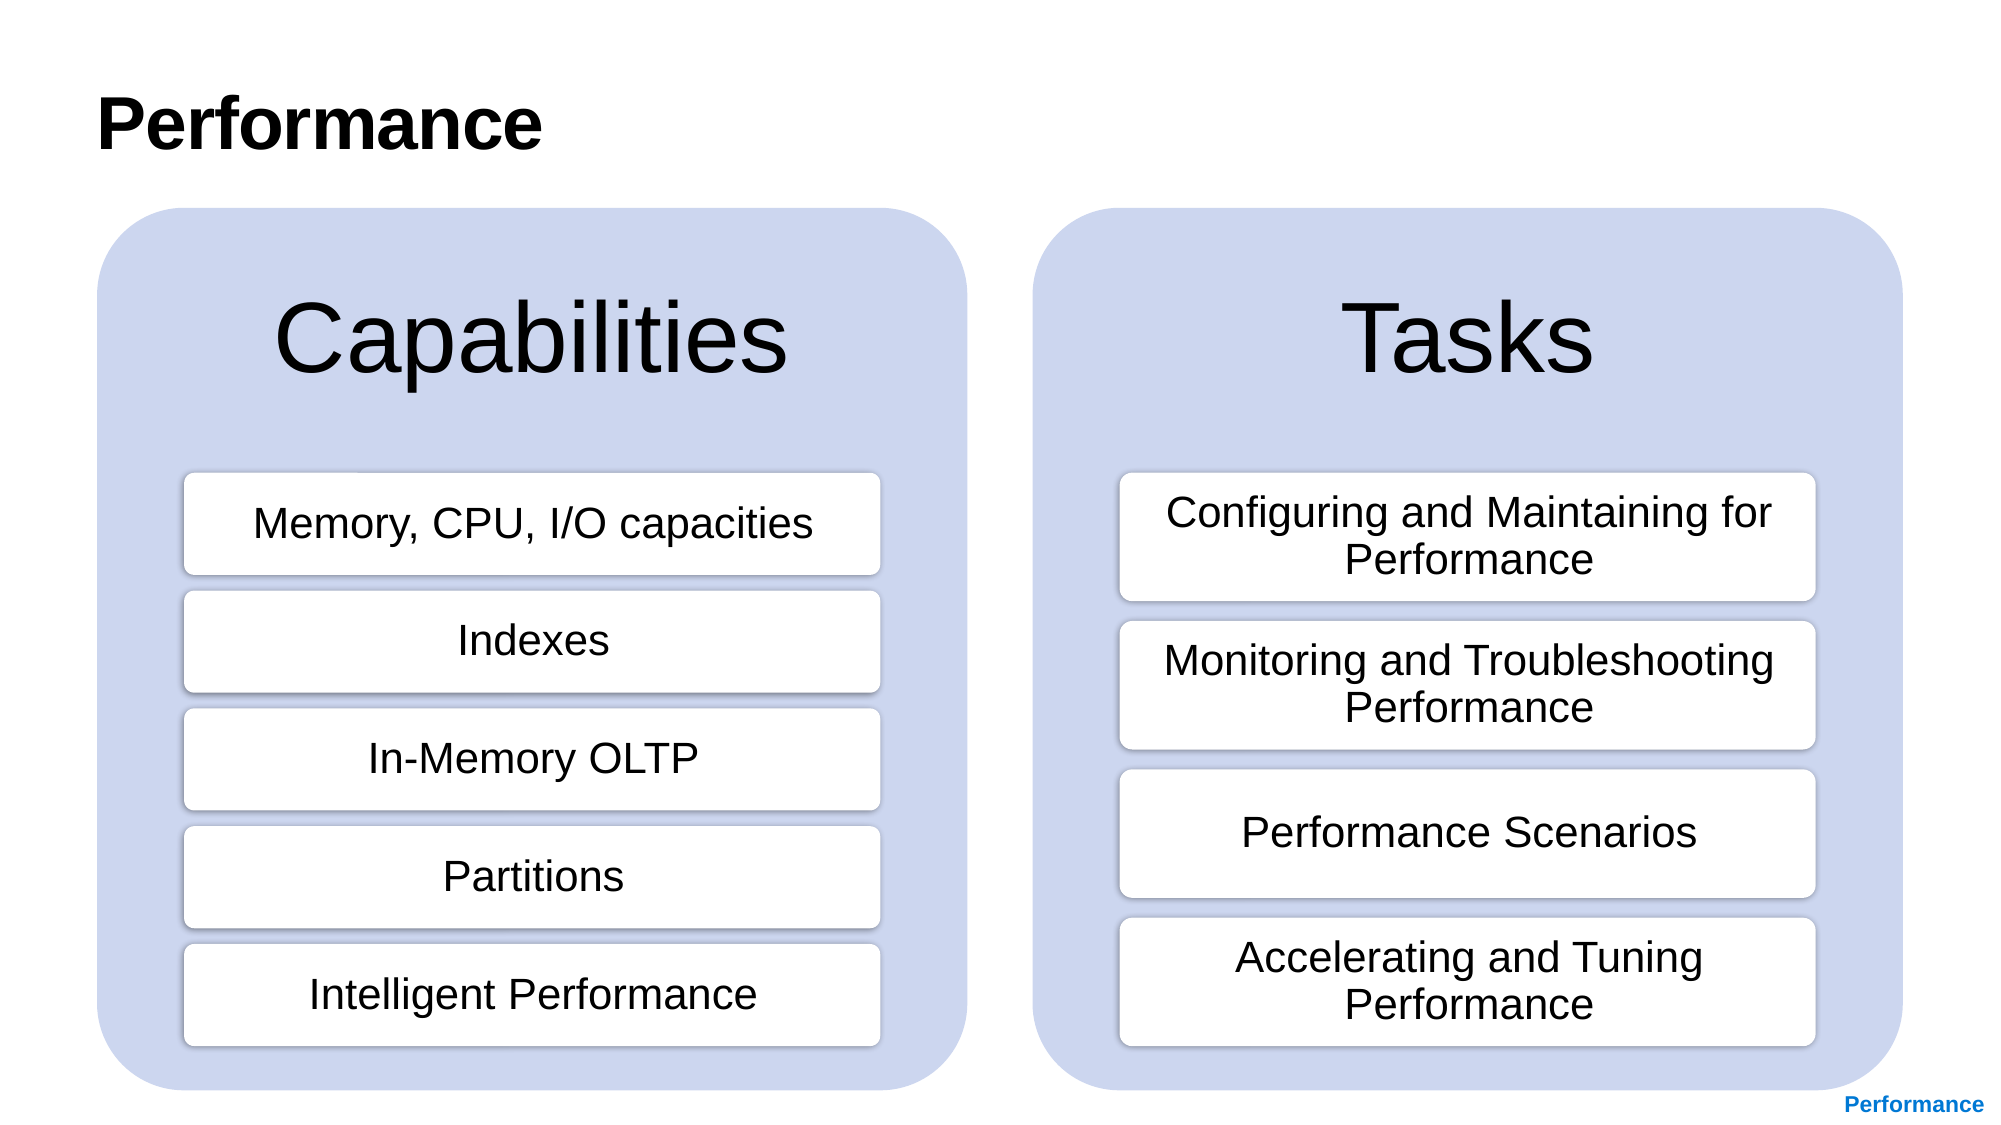

# Performance
Capabilities
Memory, CPU, I/O capacities
Indexes
In-Memory OLTP
Partitions
Intelligent Performance
Tasks
Configuring and Maintaining for Performance
Monitoring and Troubleshooting Performance
Performance Scenarios
Accelerating and Tuning Performance
Performance